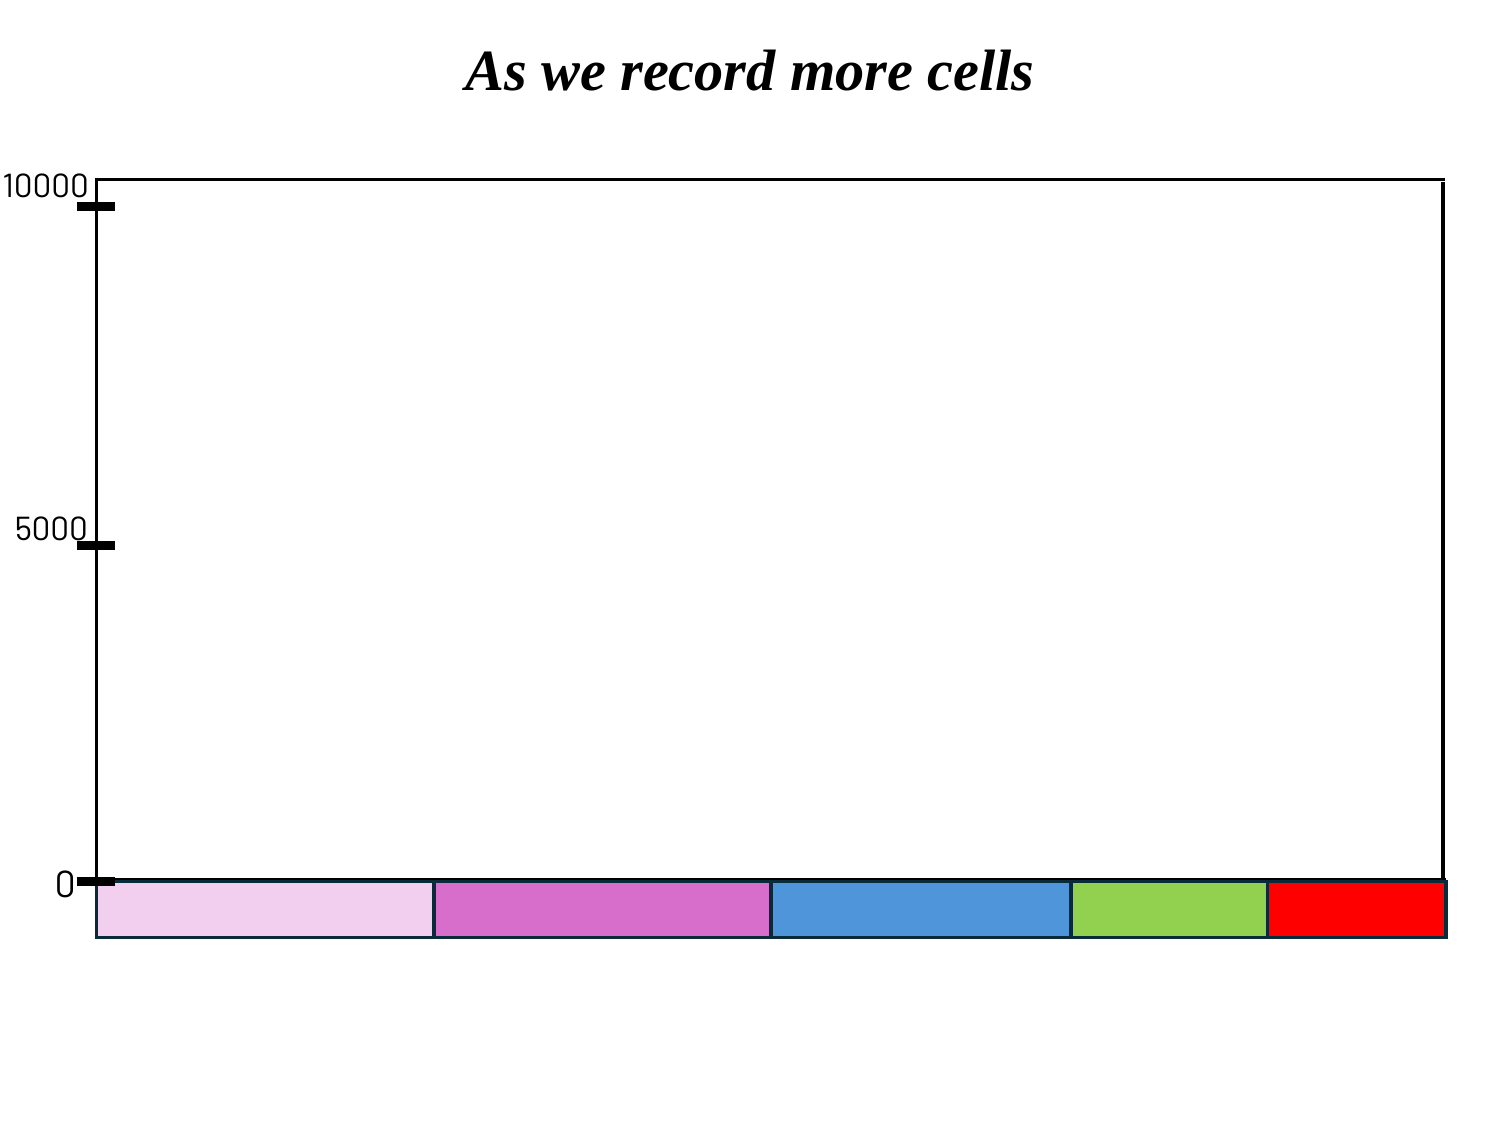

As we record more cells
10000

0
5000